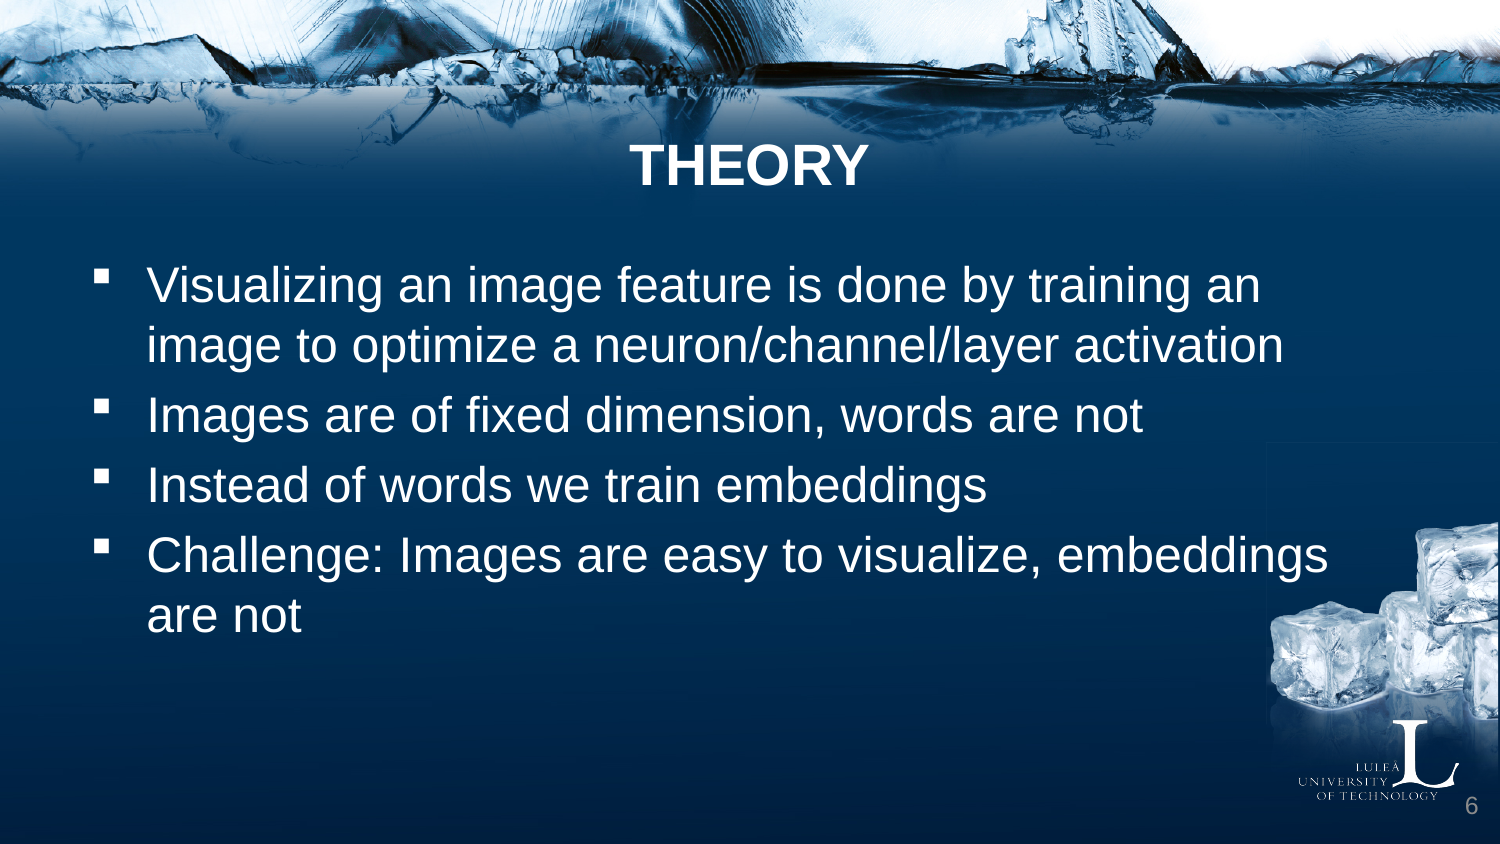

# Theory
Visualizing an image feature is done by training an image to optimize a neuron/channel/layer activation
Images are of fixed dimension, words are not
Instead of words we train embeddings
Challenge: Images are easy to visualize, embeddings are not

6